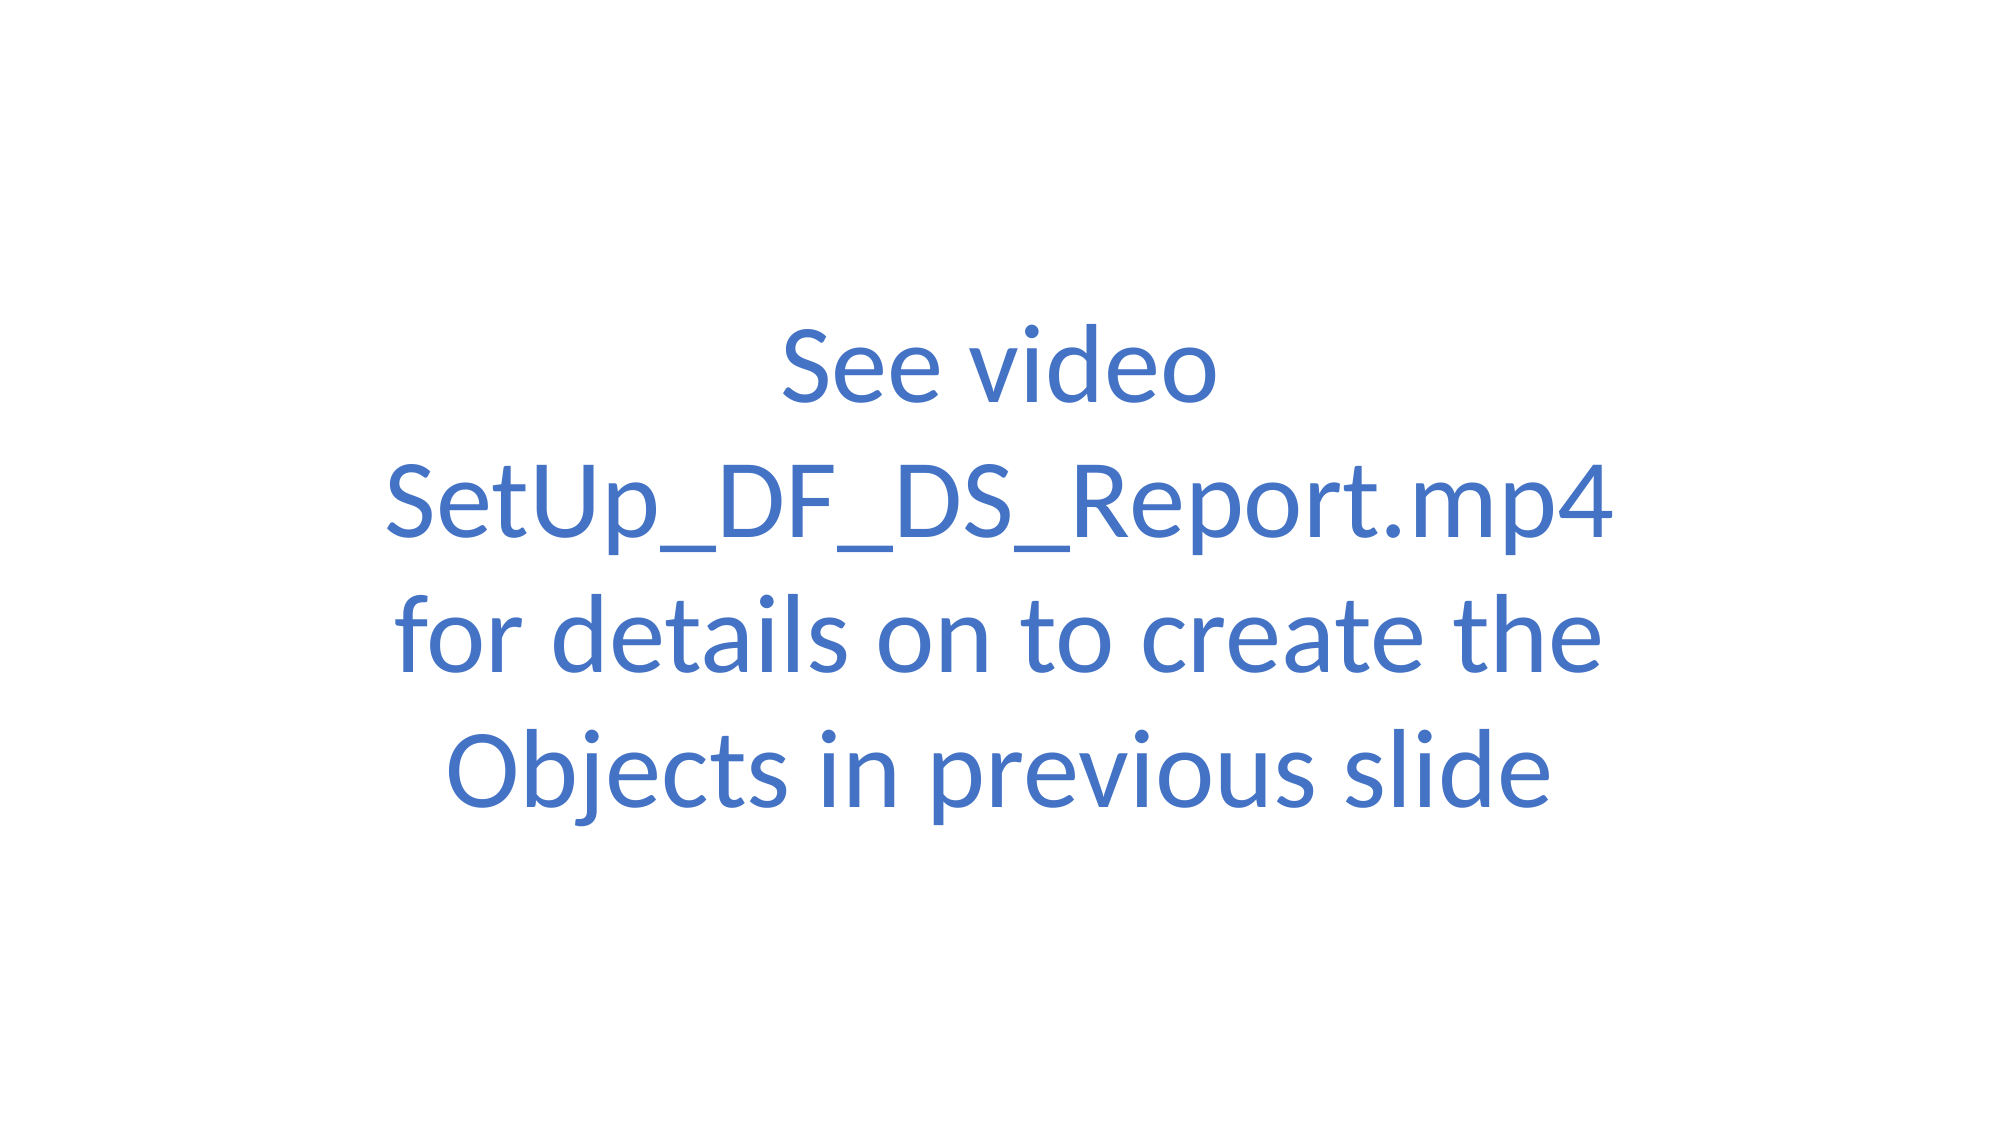

See video
SetUp_DF_DS_Report.mp4
 for details on to create the
Objects in previous slide